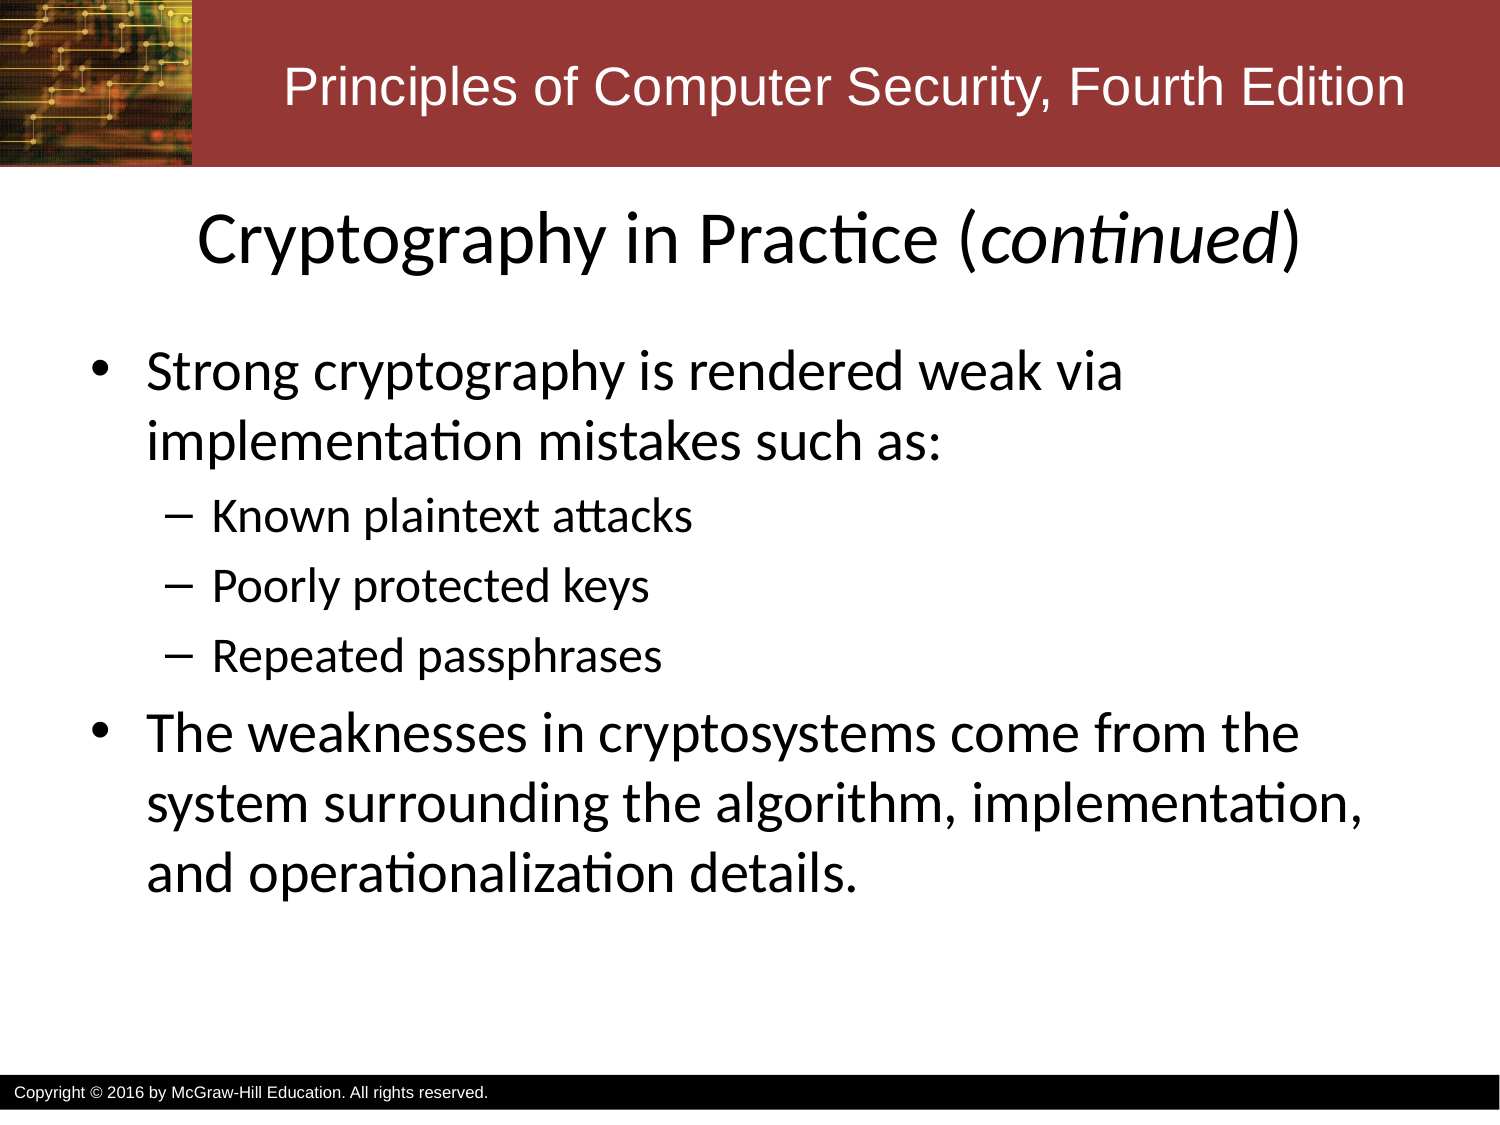

# Cryptography in Practice (continued)
Strong cryptography is rendered weak via implementation mistakes such as:
Known plaintext attacks
Poorly protected keys
Repeated passphrases
The weaknesses in cryptosystems come from the system surrounding the algorithm, implementation, and operationalization details.